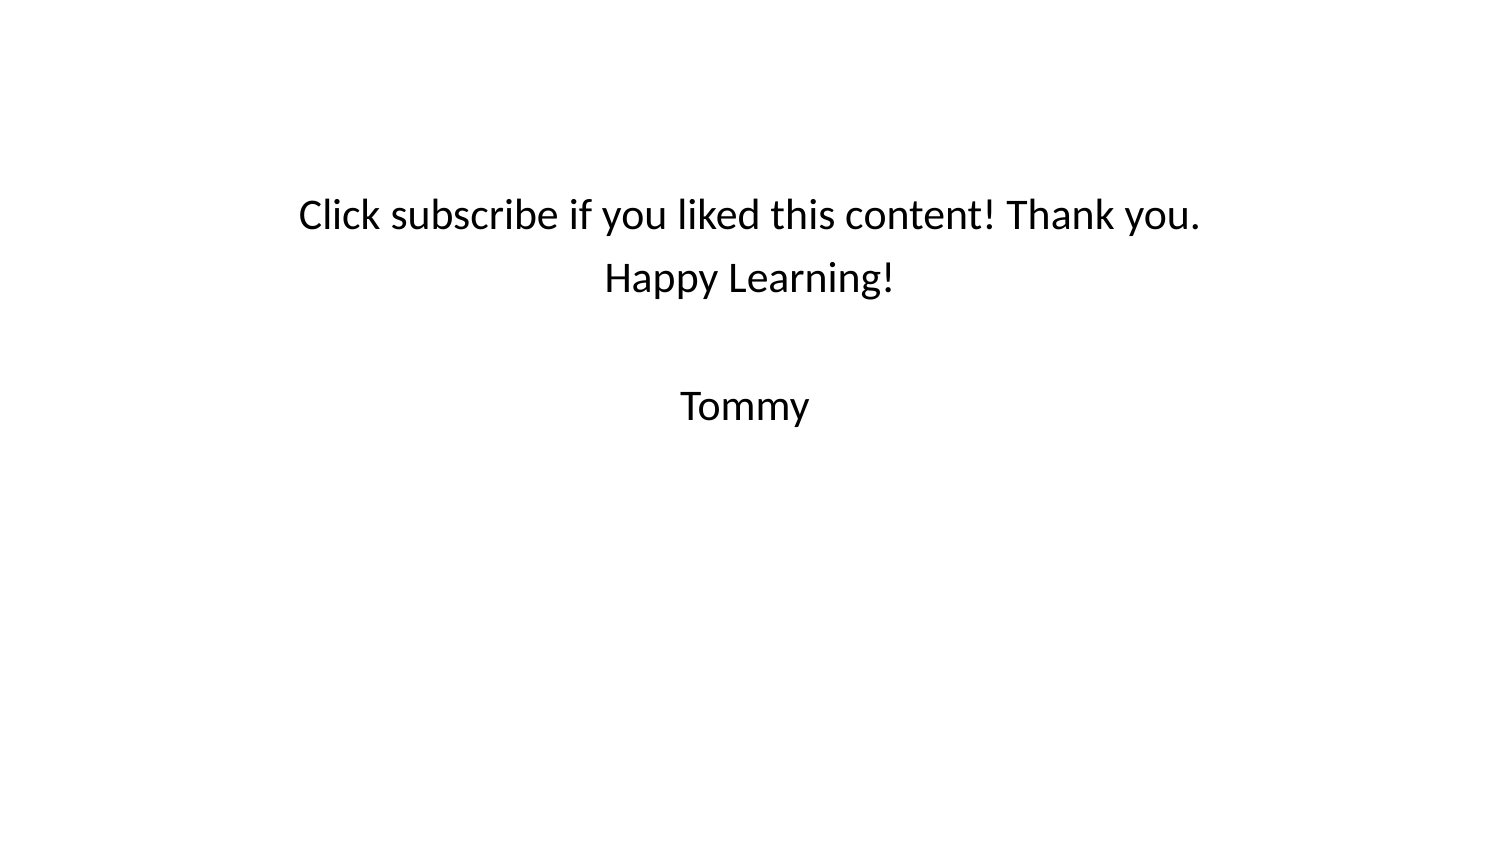

Click subscribe if you liked this content! Thank you.
Happy Learning!

Tommy